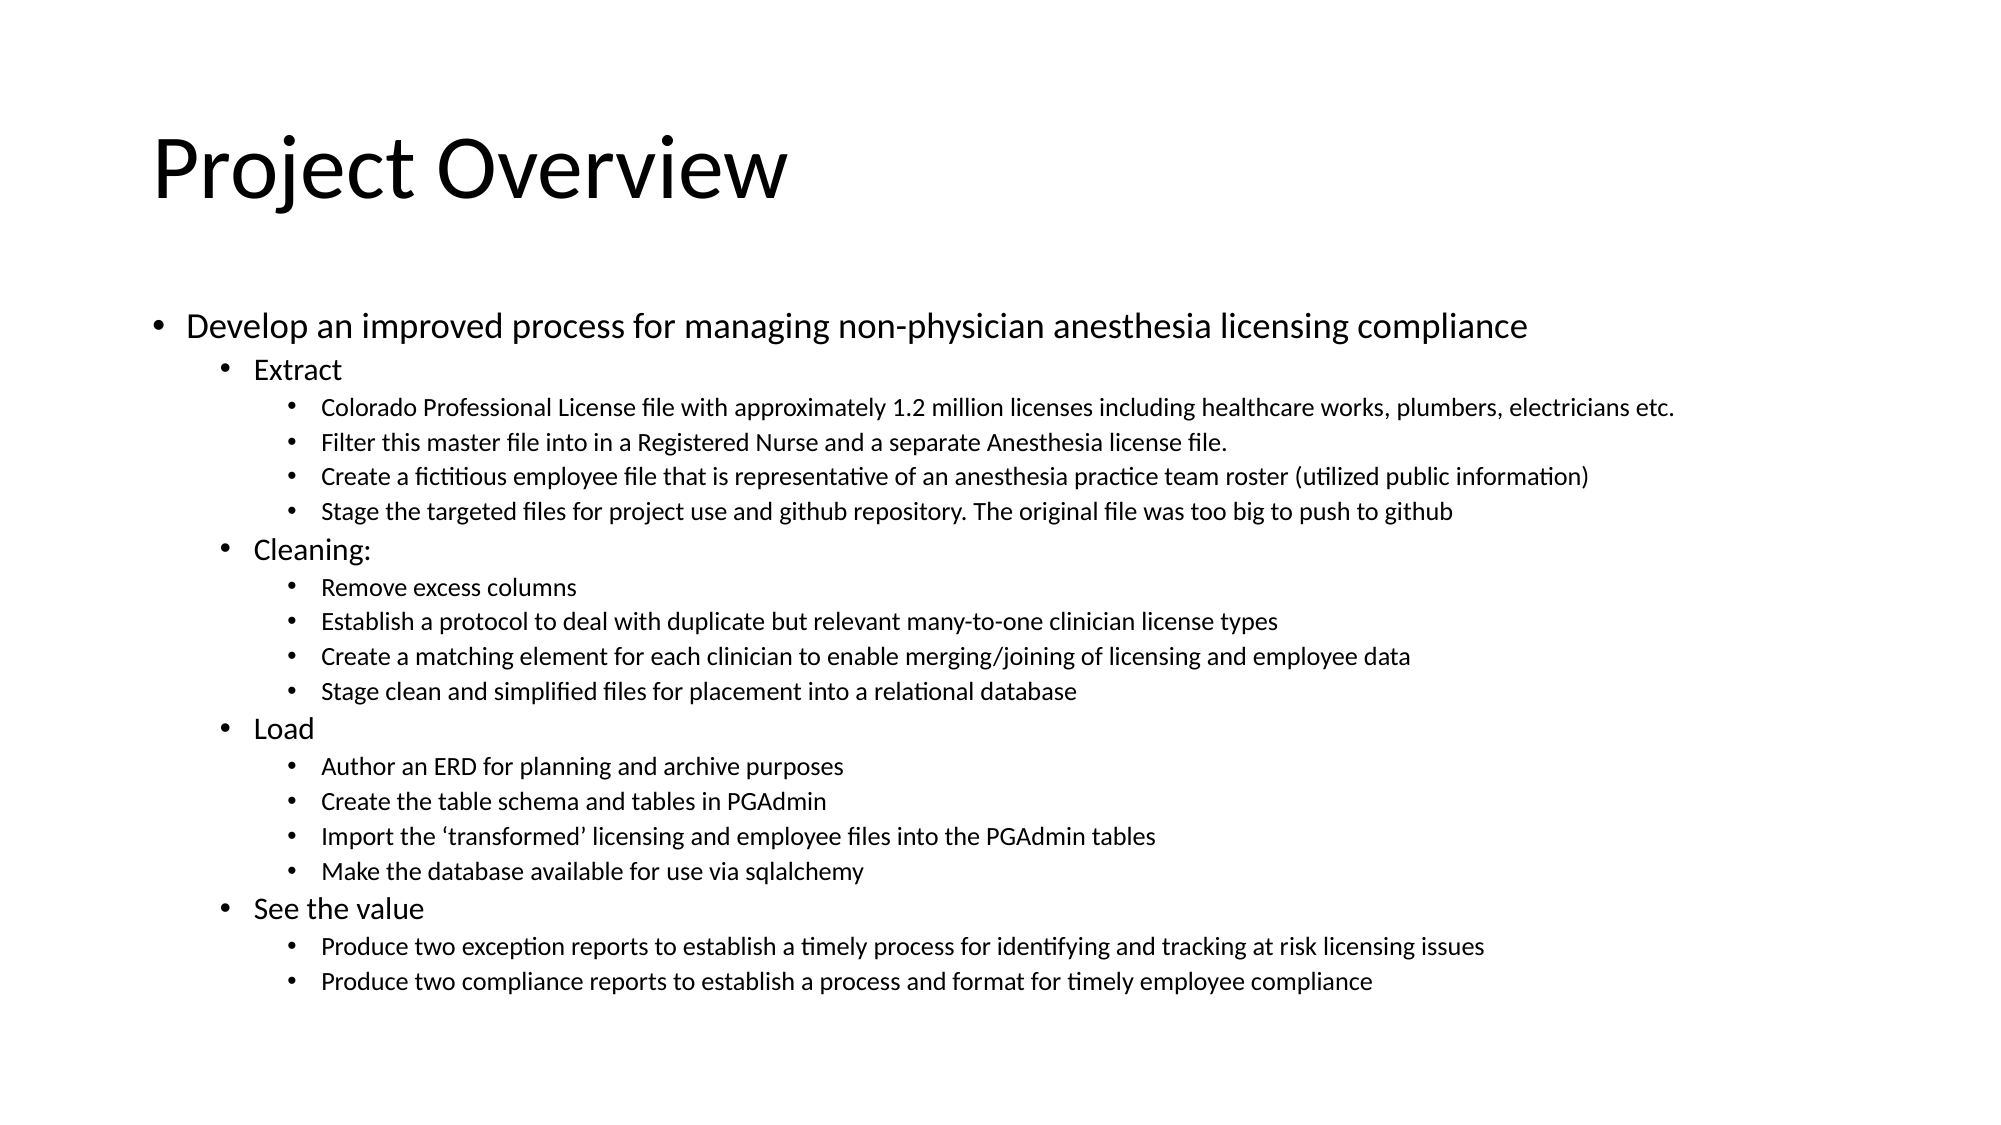

# Project Overview
Develop an improved process for managing non-physician anesthesia licensing compliance
Extract
Colorado Professional License file with approximately 1.2 million licenses including healthcare works, plumbers, electricians etc.
Filter this master file into in a Registered Nurse and a separate Anesthesia license file.
Create a fictitious employee file that is representative of an anesthesia practice team roster (utilized public information)
Stage the targeted files for project use and github repository. The original file was too big to push to github
Cleaning:
Remove excess columns
Establish a protocol to deal with duplicate but relevant many-to-one clinician license types
Create a matching element for each clinician to enable merging/joining of licensing and employee data
Stage clean and simplified files for placement into a relational database
Load
Author an ERD for planning and archive purposes
Create the table schema and tables in PGAdmin
Import the ‘transformed’ licensing and employee files into the PGAdmin tables
Make the database available for use via sqlalchemy
See the value
Produce two exception reports to establish a timely process for identifying and tracking at risk licensing issues
Produce two compliance reports to establish a process and format for timely employee compliance